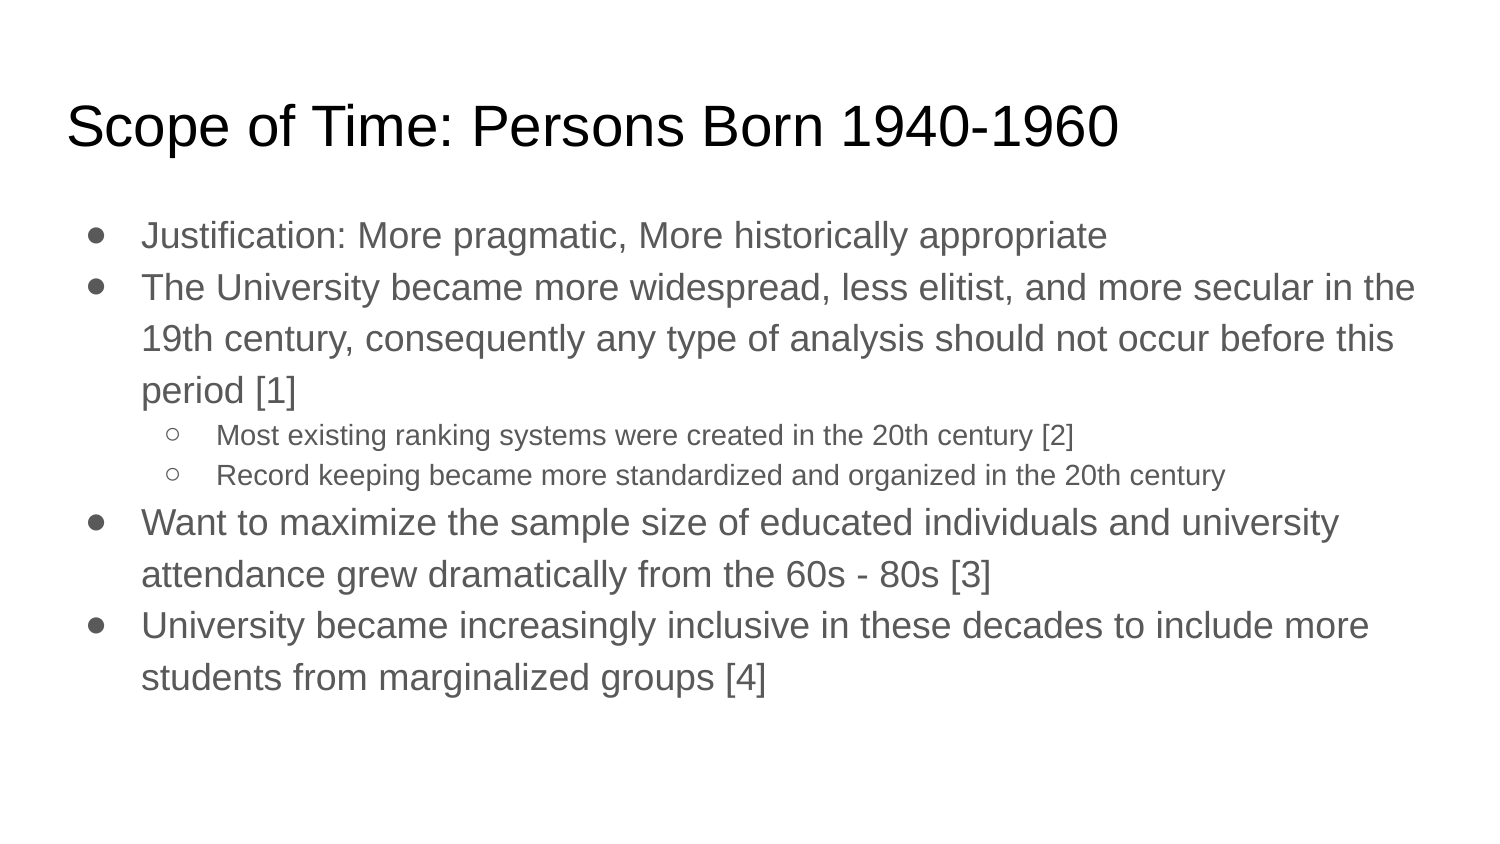

# Scope of Time: Persons Born 1940-1960
Justification: More pragmatic, More historically appropriate
The University became more widespread, less elitist, and more secular in the 19th century, consequently any type of analysis should not occur before this period [1]
Most existing ranking systems were created in the 20th century [2]
Record keeping became more standardized and organized in the 20th century
Want to maximize the sample size of educated individuals and university attendance grew dramatically from the 60s - 80s [3]
University became increasingly inclusive in these decades to include more students from marginalized groups [4]